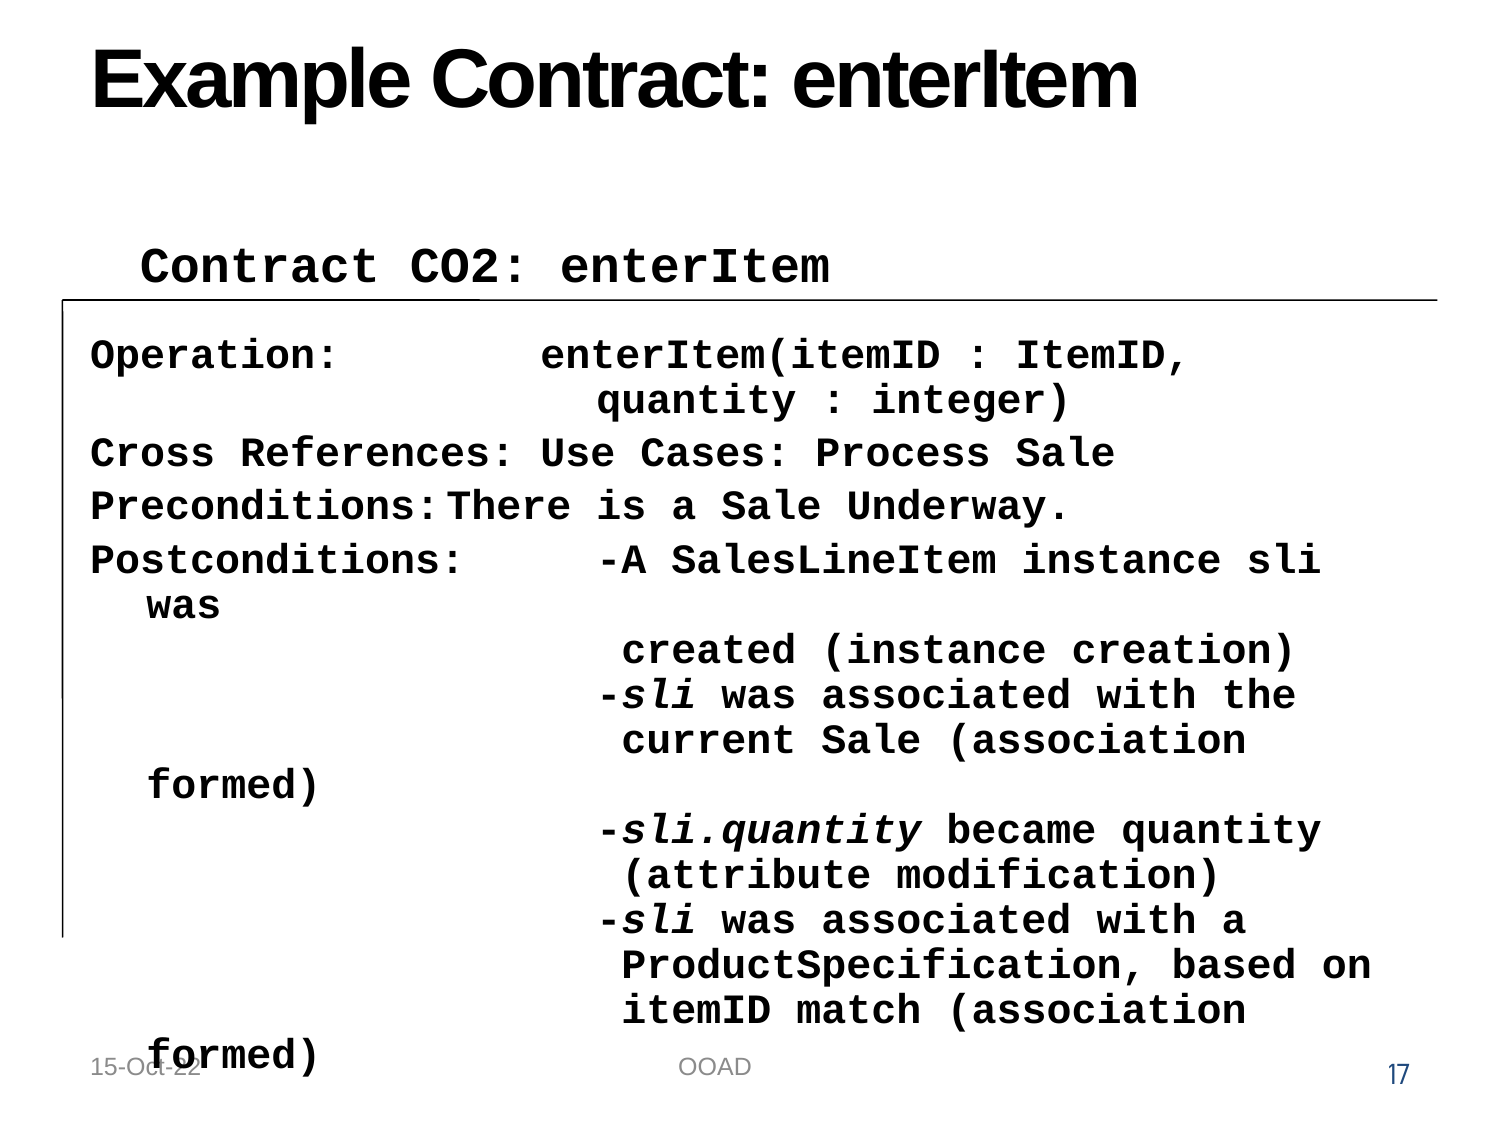

# Example Contract: enterItem
Contract CO2: enterItem

Operation:        enterItem(itemID : ItemID,
			quantity : integer)
Cross References: Use Cases: Process Sale
Preconditions:	There is a Sale Underway.
Postconditions:	-A SalesLineItem instance sli was
			 created (instance creation)
			-sli was associated with the
			 current Sale (association formed)
			-sli.quantity became quantity
			 (attribute modification)
			-sli was associated with a
			 ProductSpecification, based on
			 itemID match (association formed)
15-Oct-22
OOAD
17